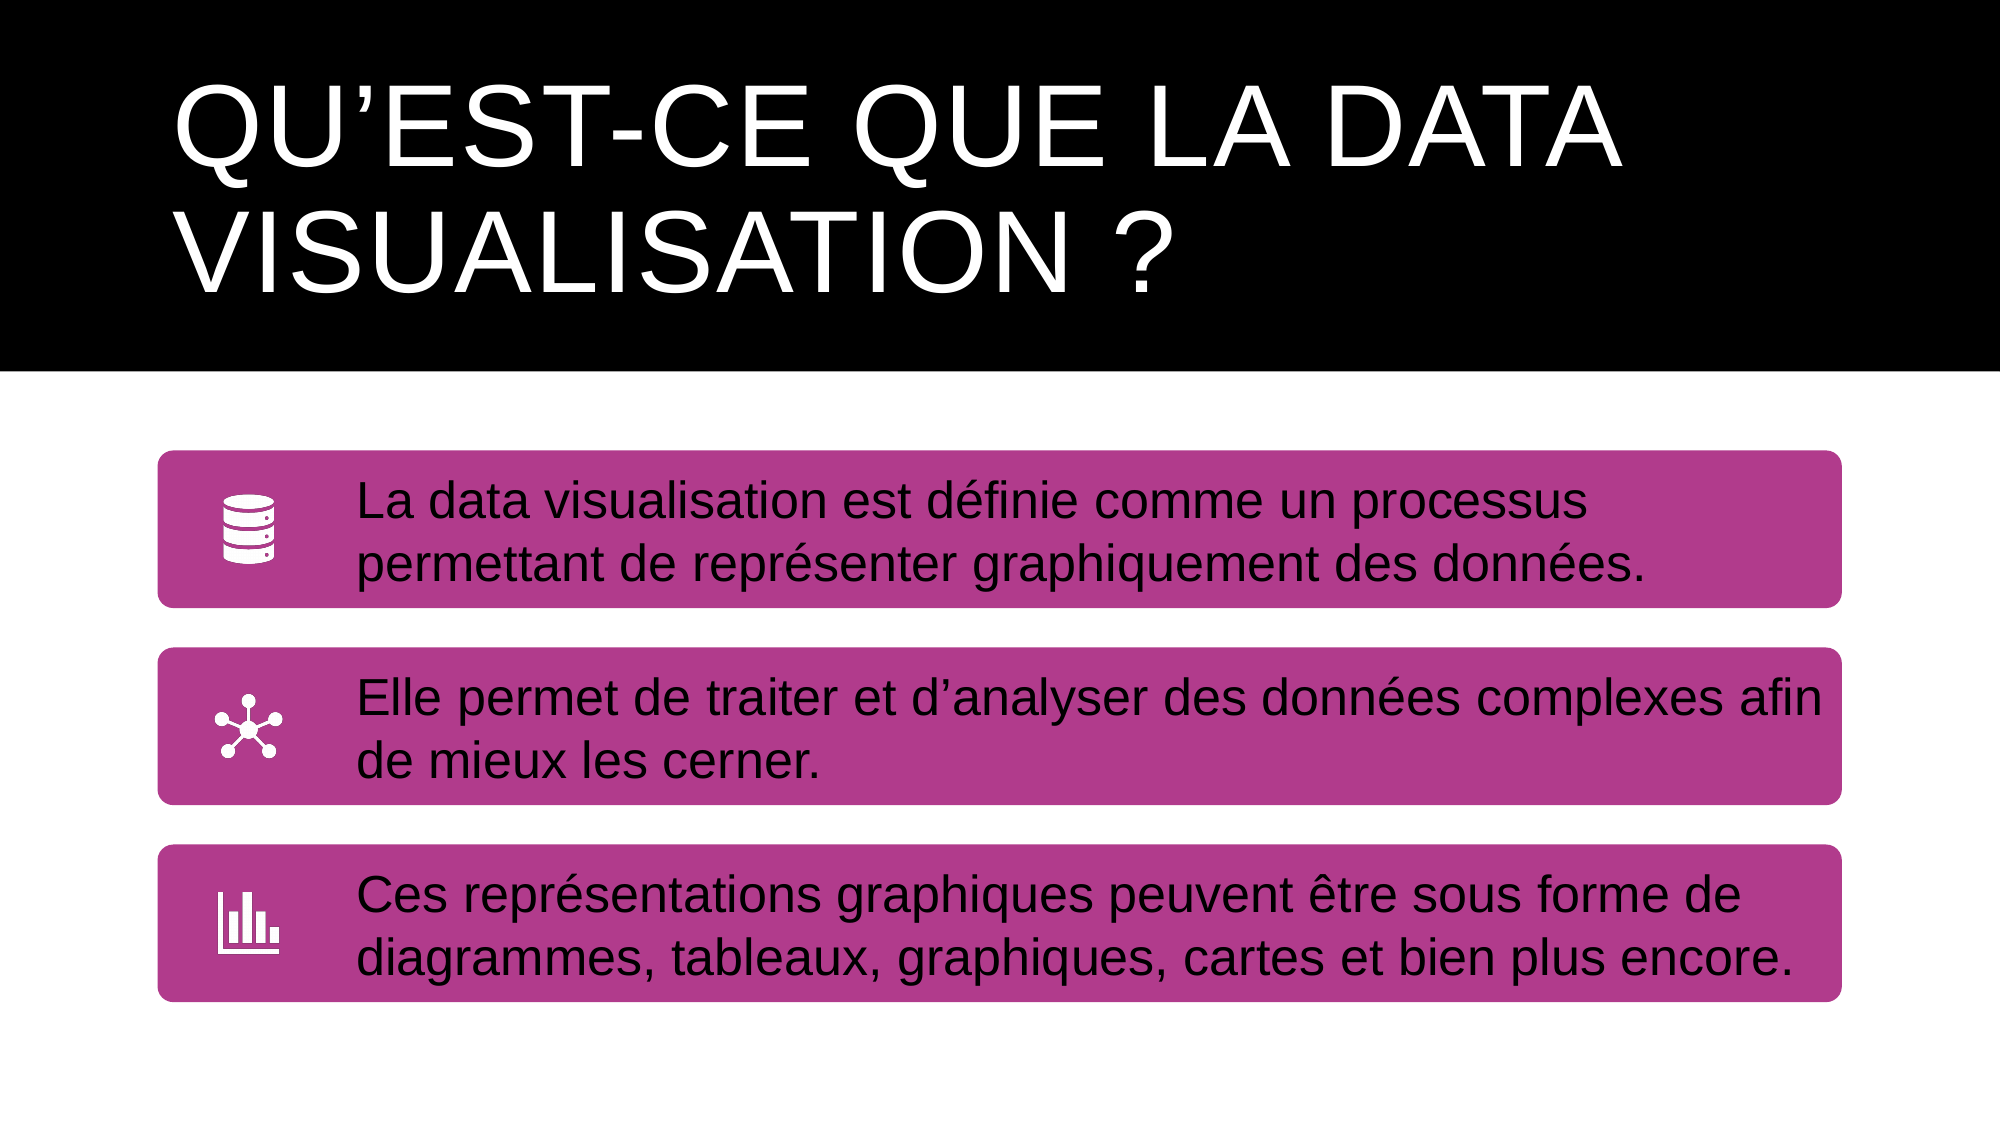

# Qu’est-ce que la data visualisation ?
La data visualisation est définie comme un processus permettant de représenter graphiquement des données.
Elle permet de traiter et d’analyser des données complexes afin de mieux les cerner.
Ces représentations graphiques peuvent être sous forme de diagrammes, tableaux, graphiques, cartes et bien plus encore.